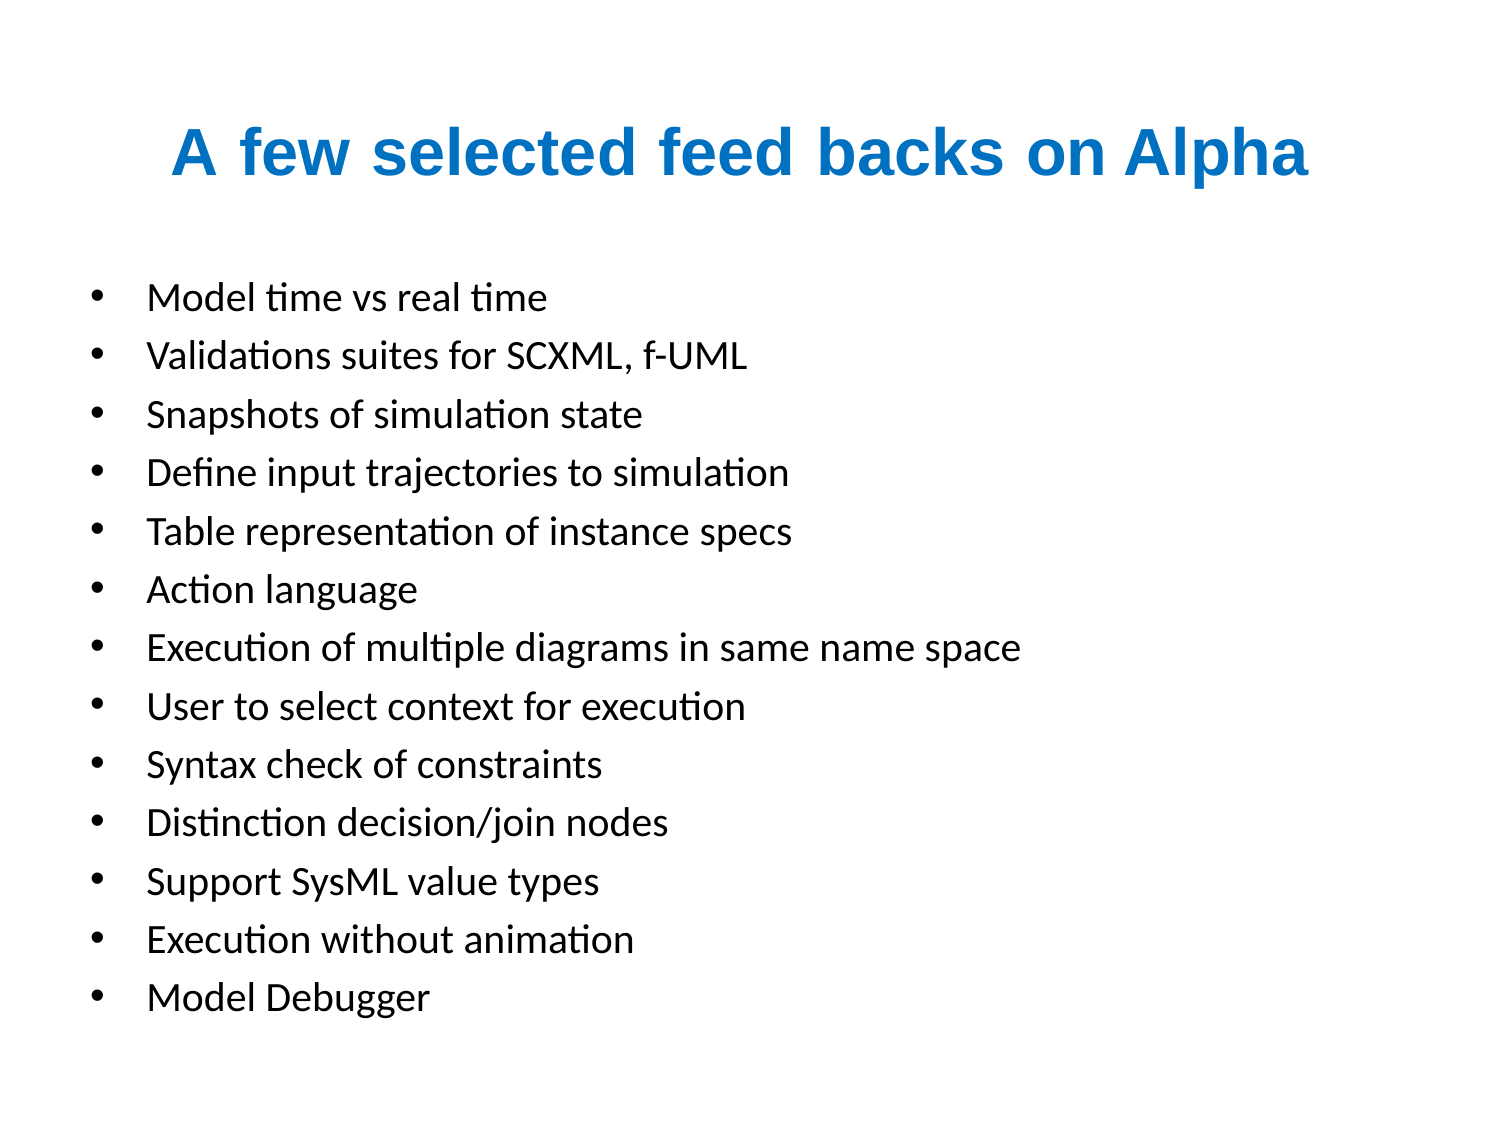

# A few selected feed backs on Alpha
Model time vs real time
Validations suites for SCXML, f-UML
Snapshots of simulation state
Define input trajectories to simulation
Table representation of instance specs
Action language
Execution of multiple diagrams in same name space
User to select context for execution
Syntax check of constraints
Distinction decision/join nodes
Support SysML value types
Execution without animation
Model Debugger